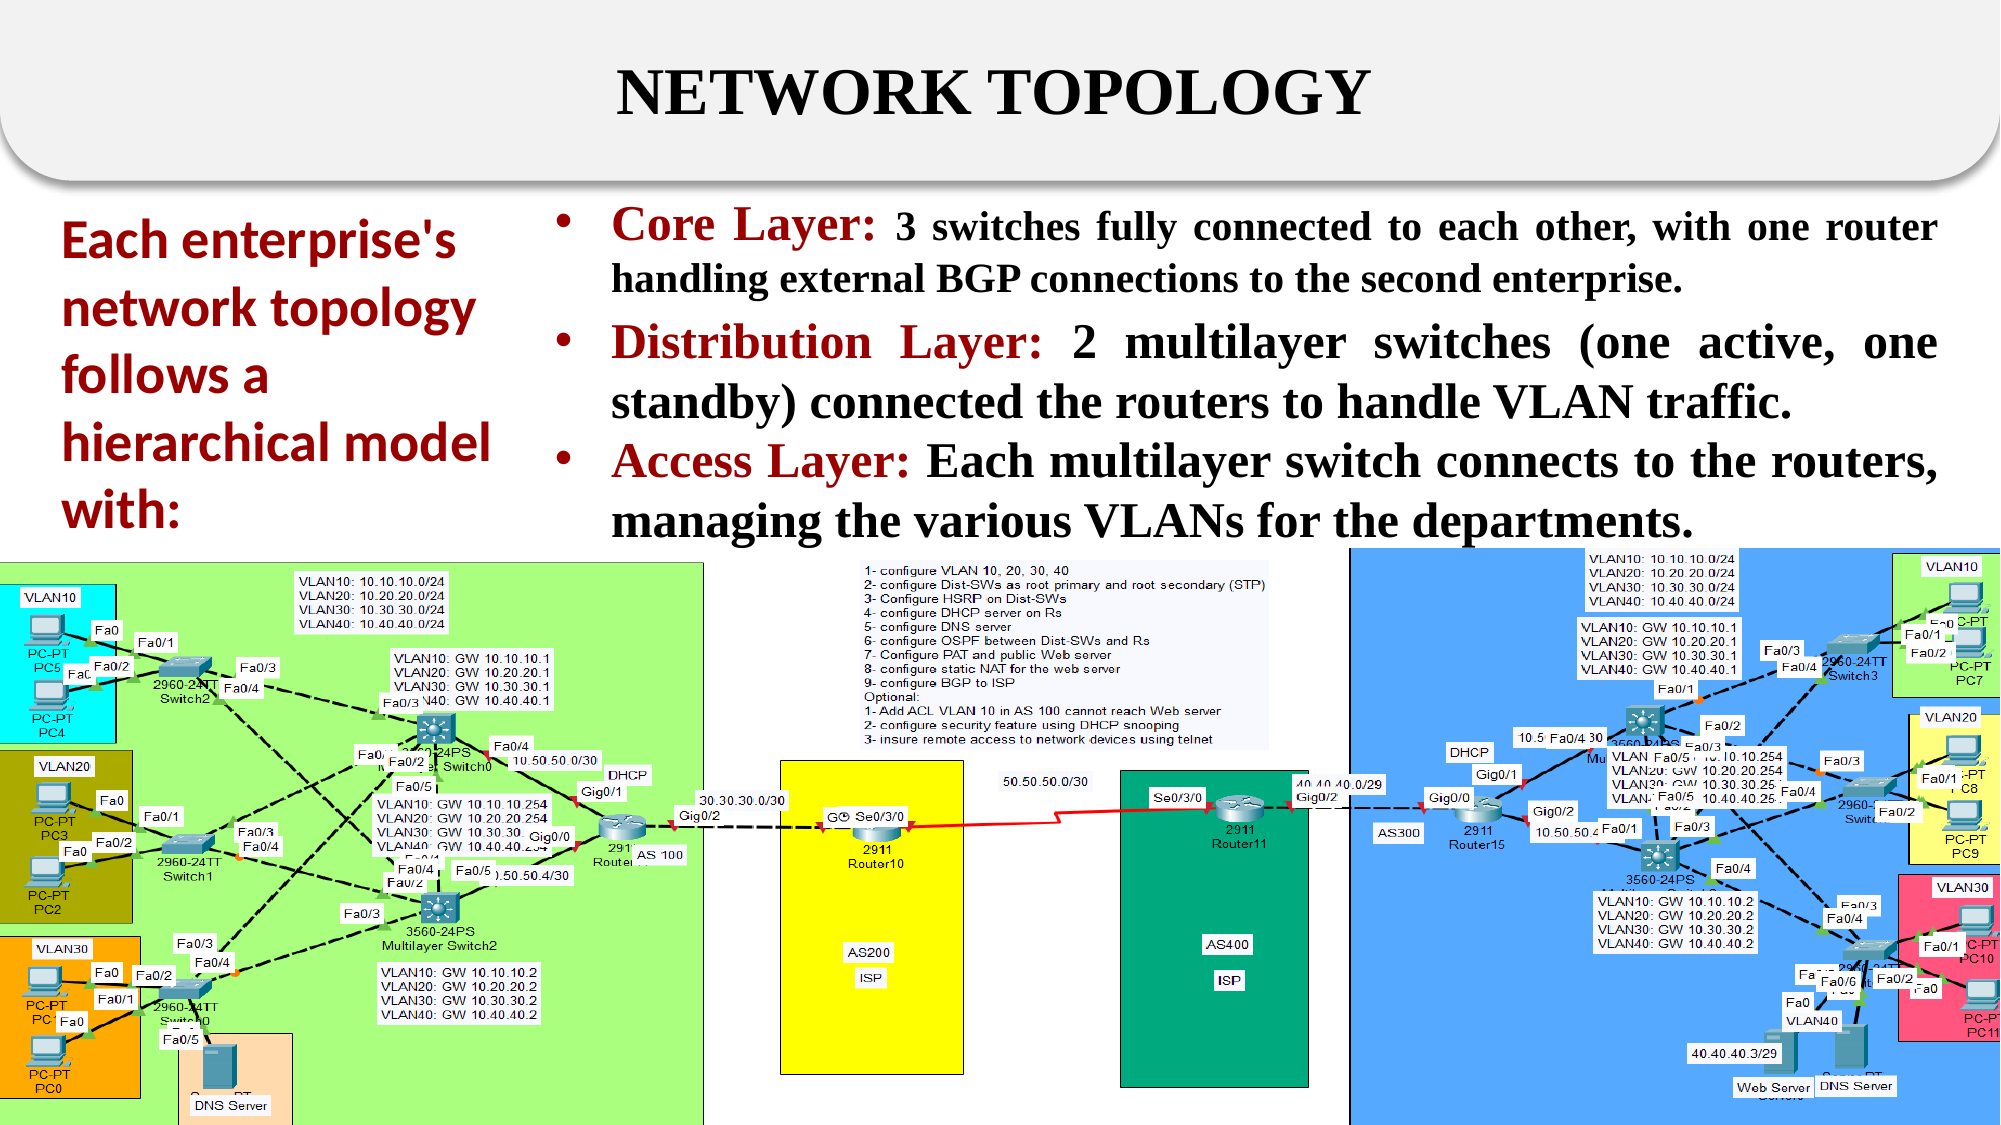

Technical Requirements

IP Addressing Scheme
NETWORK TOPOLOGY
Core Layer: 3 switches fully connected to each other, with one router handling external BGP connections to the second enterprise.
Each enterprise's network topology follows a hierarchical model with:
Distribution Layer: 2 multilayer switches (one active, one standby) connected the routers to handle VLAN traffic.
Access Layer: Each multilayer switch connects to the routers, managing the various VLANs for the departments.